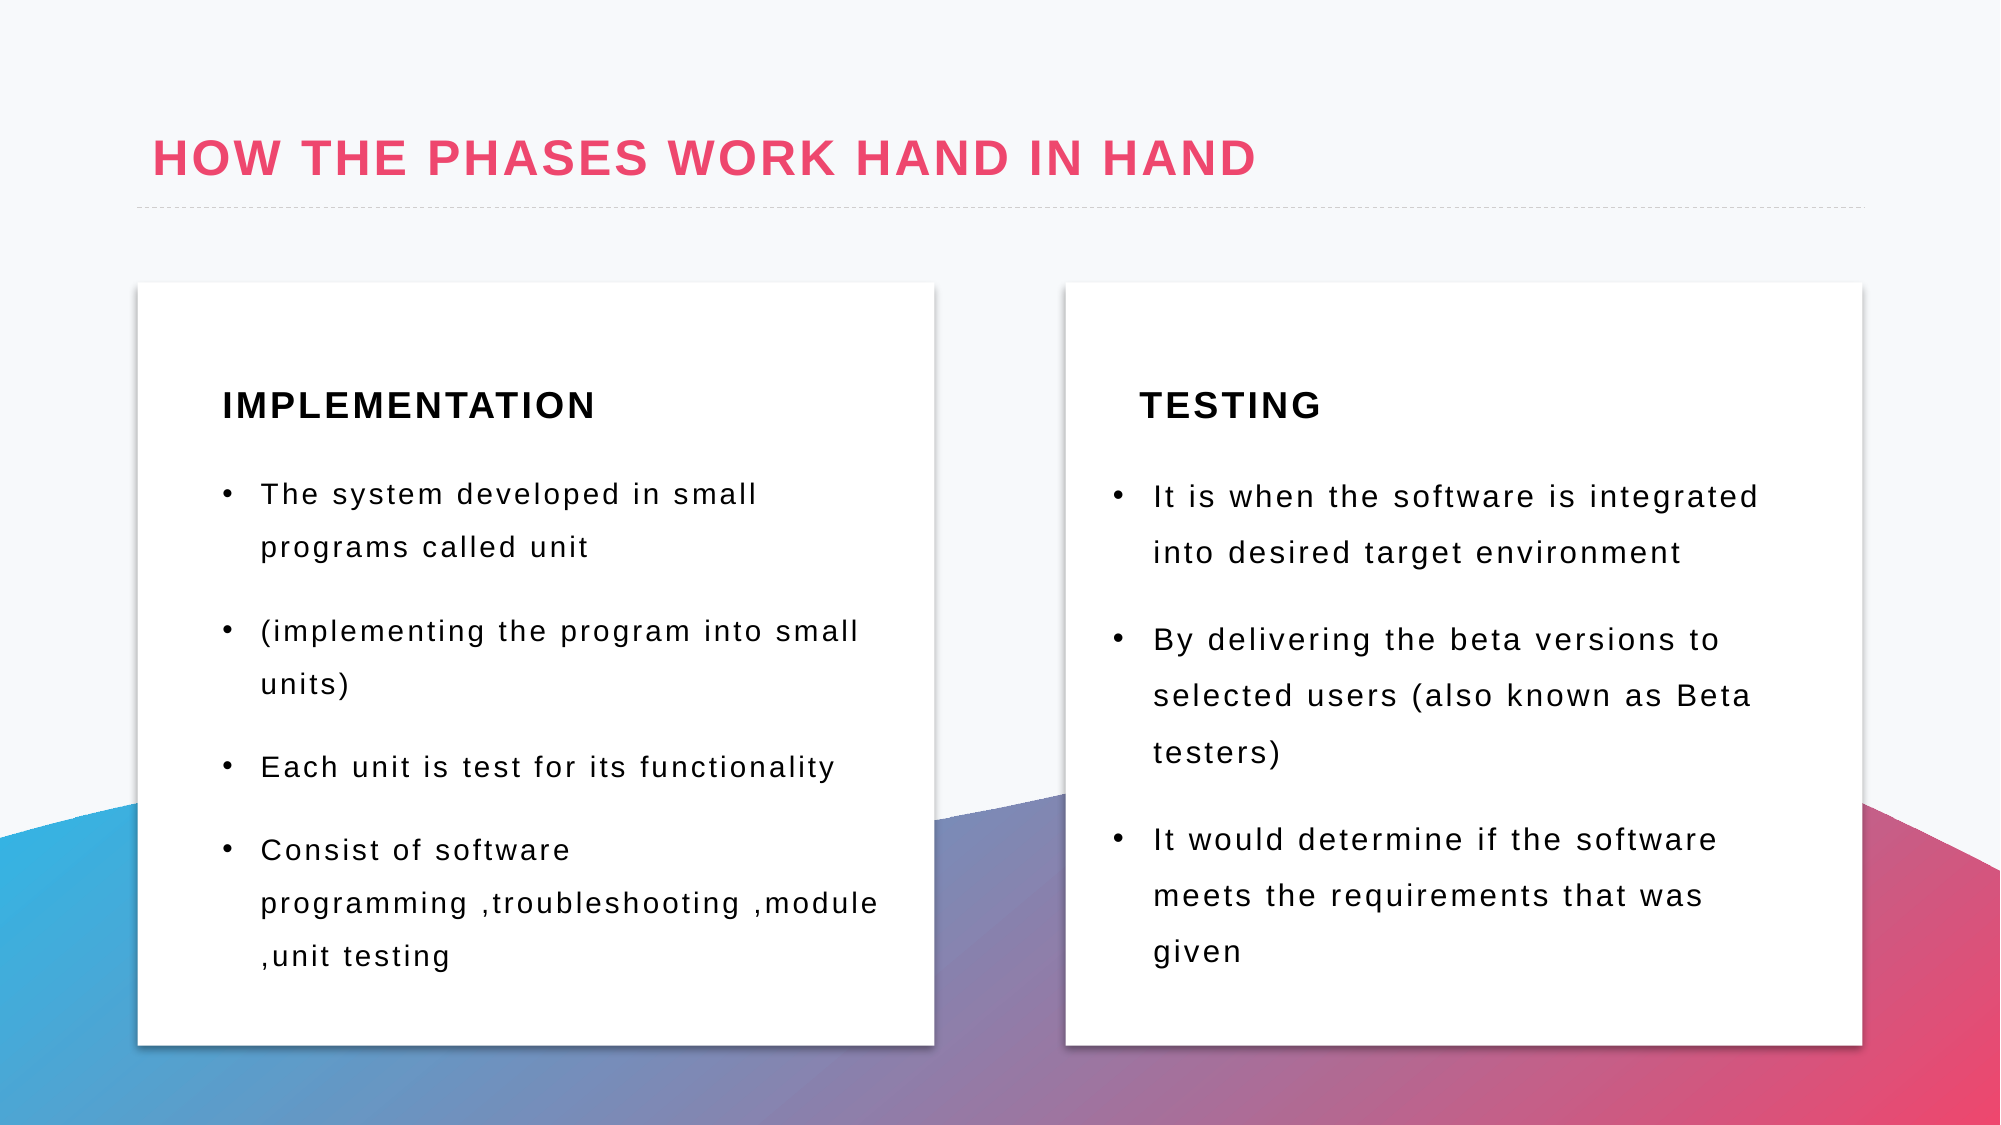

# HOW THE PHASES WORK HAND IN HAND
Implementation
TESTING
The system developed in small programs called unit
(implementing the program into small units)
Each unit is test for its functionality
Consist of software programming ,troubleshooting ,module ,unit testing

It is when the software is integrated into desired target environment
By delivering the beta versions to selected users (also known as Beta testers)
It would determine if the software meets the requirements that was given